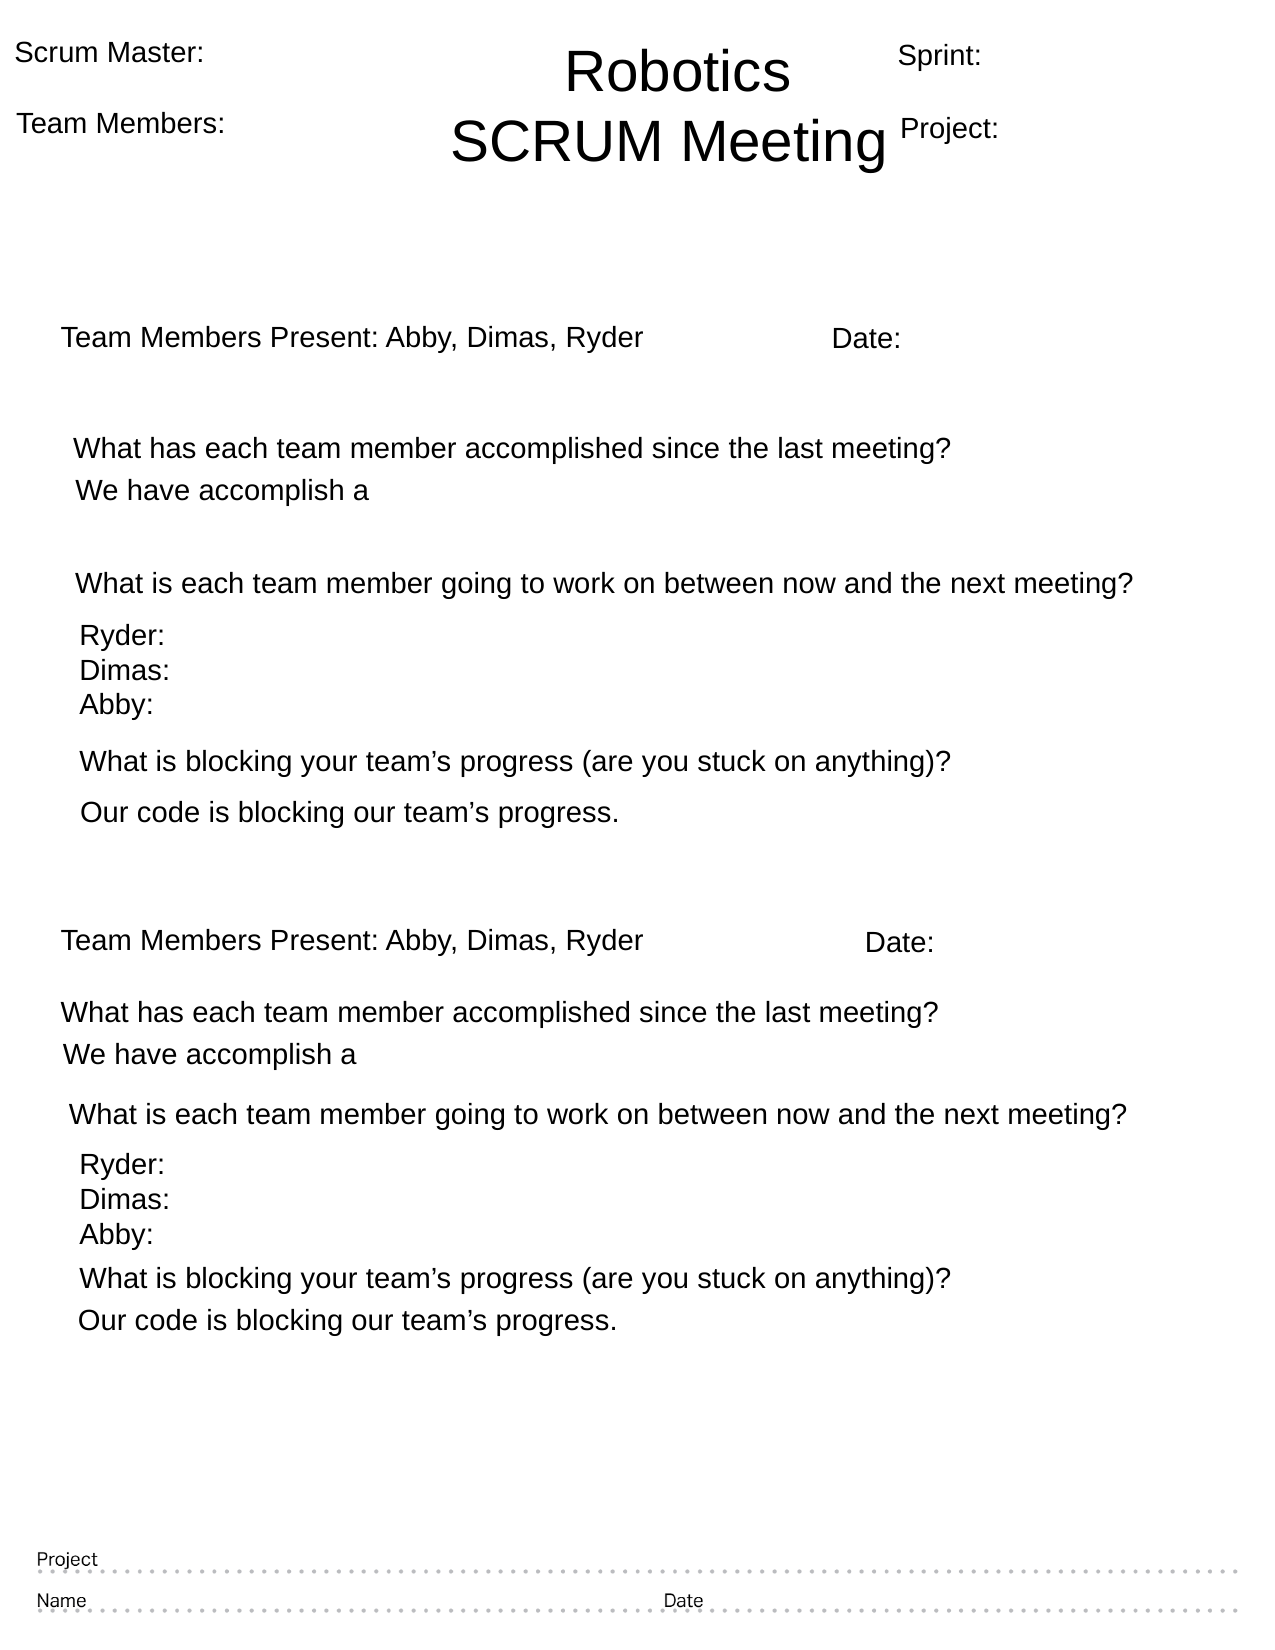

Scrum Master:
       Robotics
SCRUM Meeting
Sprint:
Team Members:
Project:
Team Members Present: Abby, Dimas, Ryder
Date:
What has each team member accomplished since the last meeting?
We have accomplish a
What is each team member going to work on between now and the next meeting?
Ryder:
Dimas:
Abby:
What is blocking your team’s progress (are you stuck on anything)?
Our code is blocking our team’s progress.
Team Members Present: Abby, Dimas, Ryder
Date:
What has each team member accomplished since the last meeting?
We have accomplish a
What is each team member going to work on between now and the next meeting?
Ryder:
Dimas:
Abby:
What is blocking your team’s progress (are you stuck on anything)?
Our code is blocking our team’s progress.
#